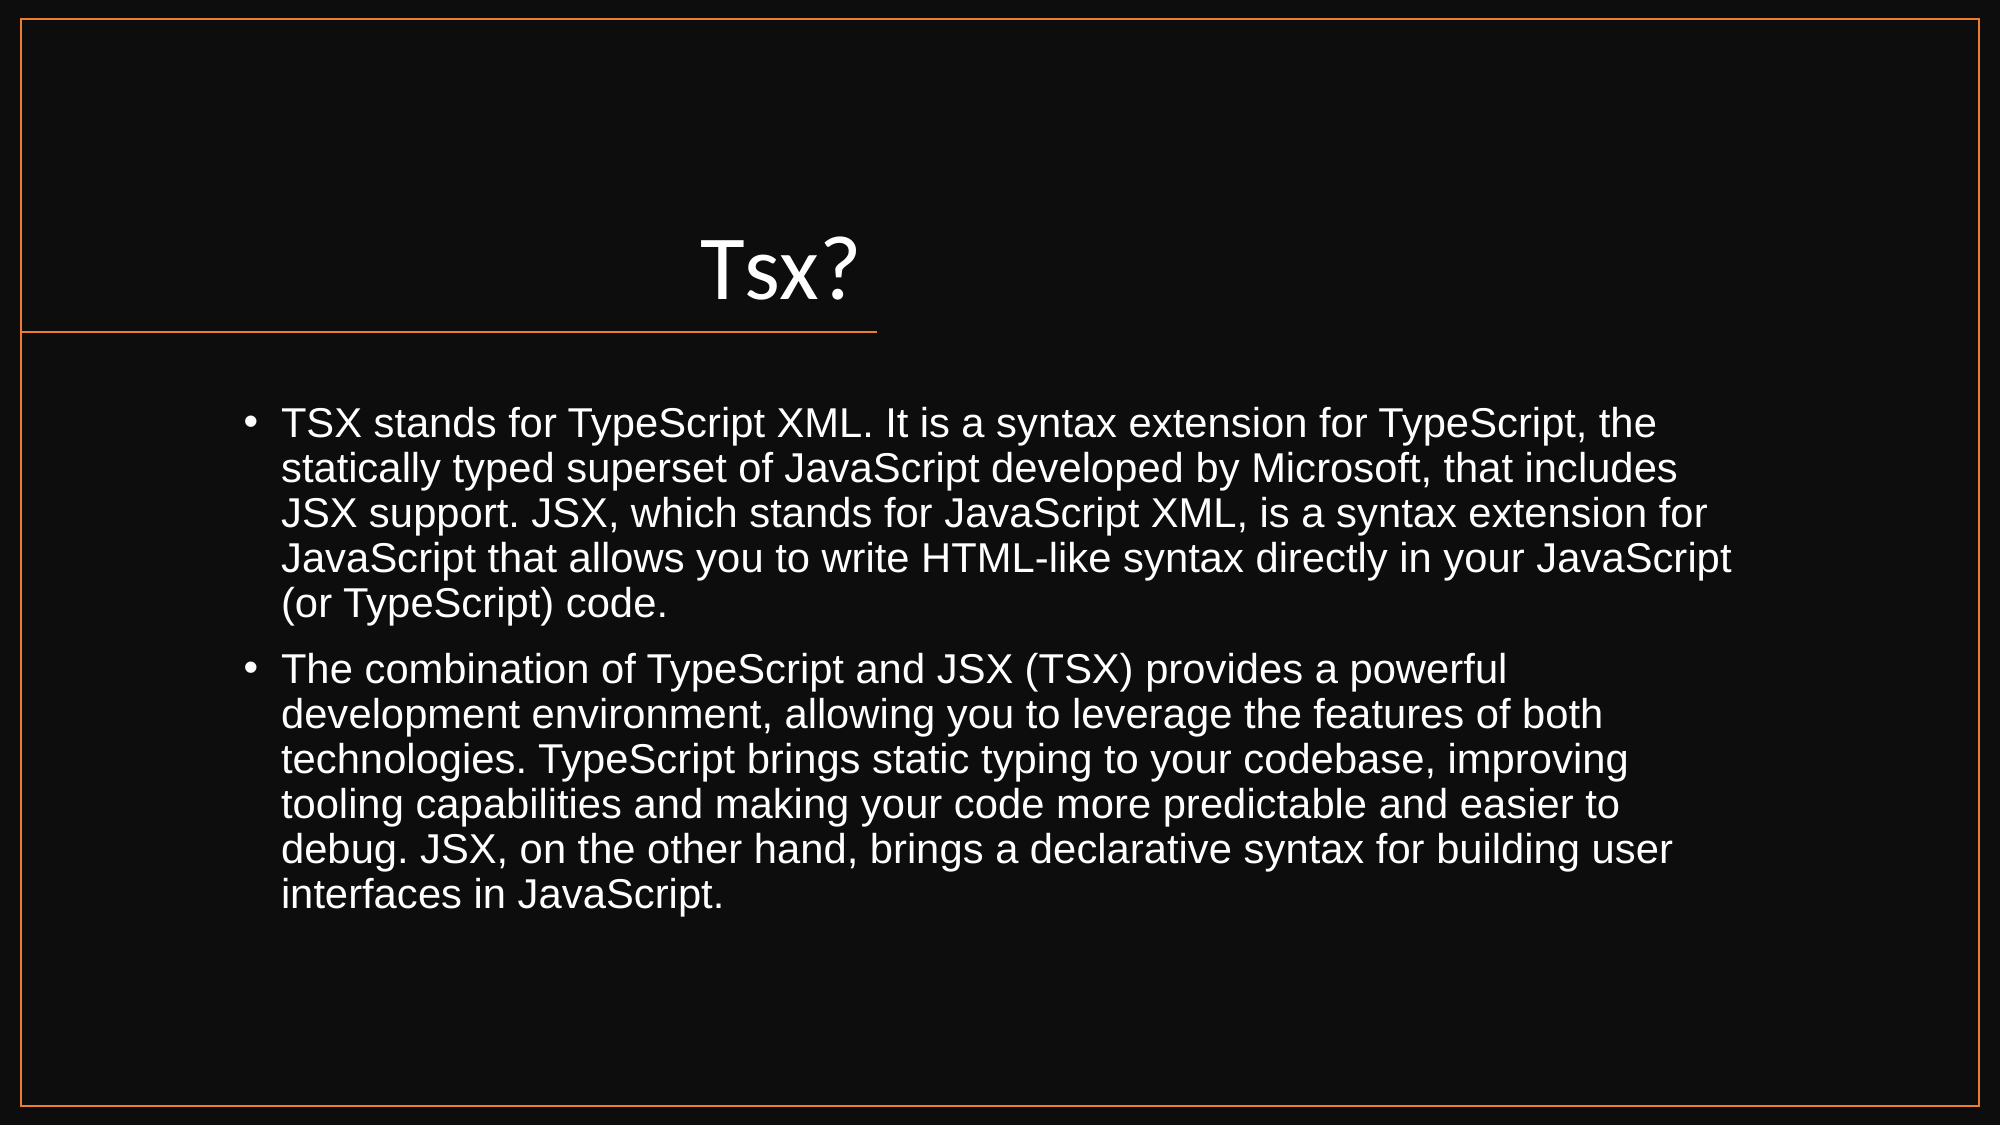

# Tsx?
TSX stands for TypeScript XML. It is a syntax extension for TypeScript, the statically typed superset of JavaScript developed by Microsoft, that includes JSX support. JSX, which stands for JavaScript XML, is a syntax extension for JavaScript that allows you to write HTML-like syntax directly in your JavaScript (or TypeScript) code.
The combination of TypeScript and JSX (TSX) provides a powerful development environment, allowing you to leverage the features of both technologies. TypeScript brings static typing to your codebase, improving tooling capabilities and making your code more predictable and easier to debug. JSX, on the other hand, brings a declarative syntax for building user interfaces in JavaScript.